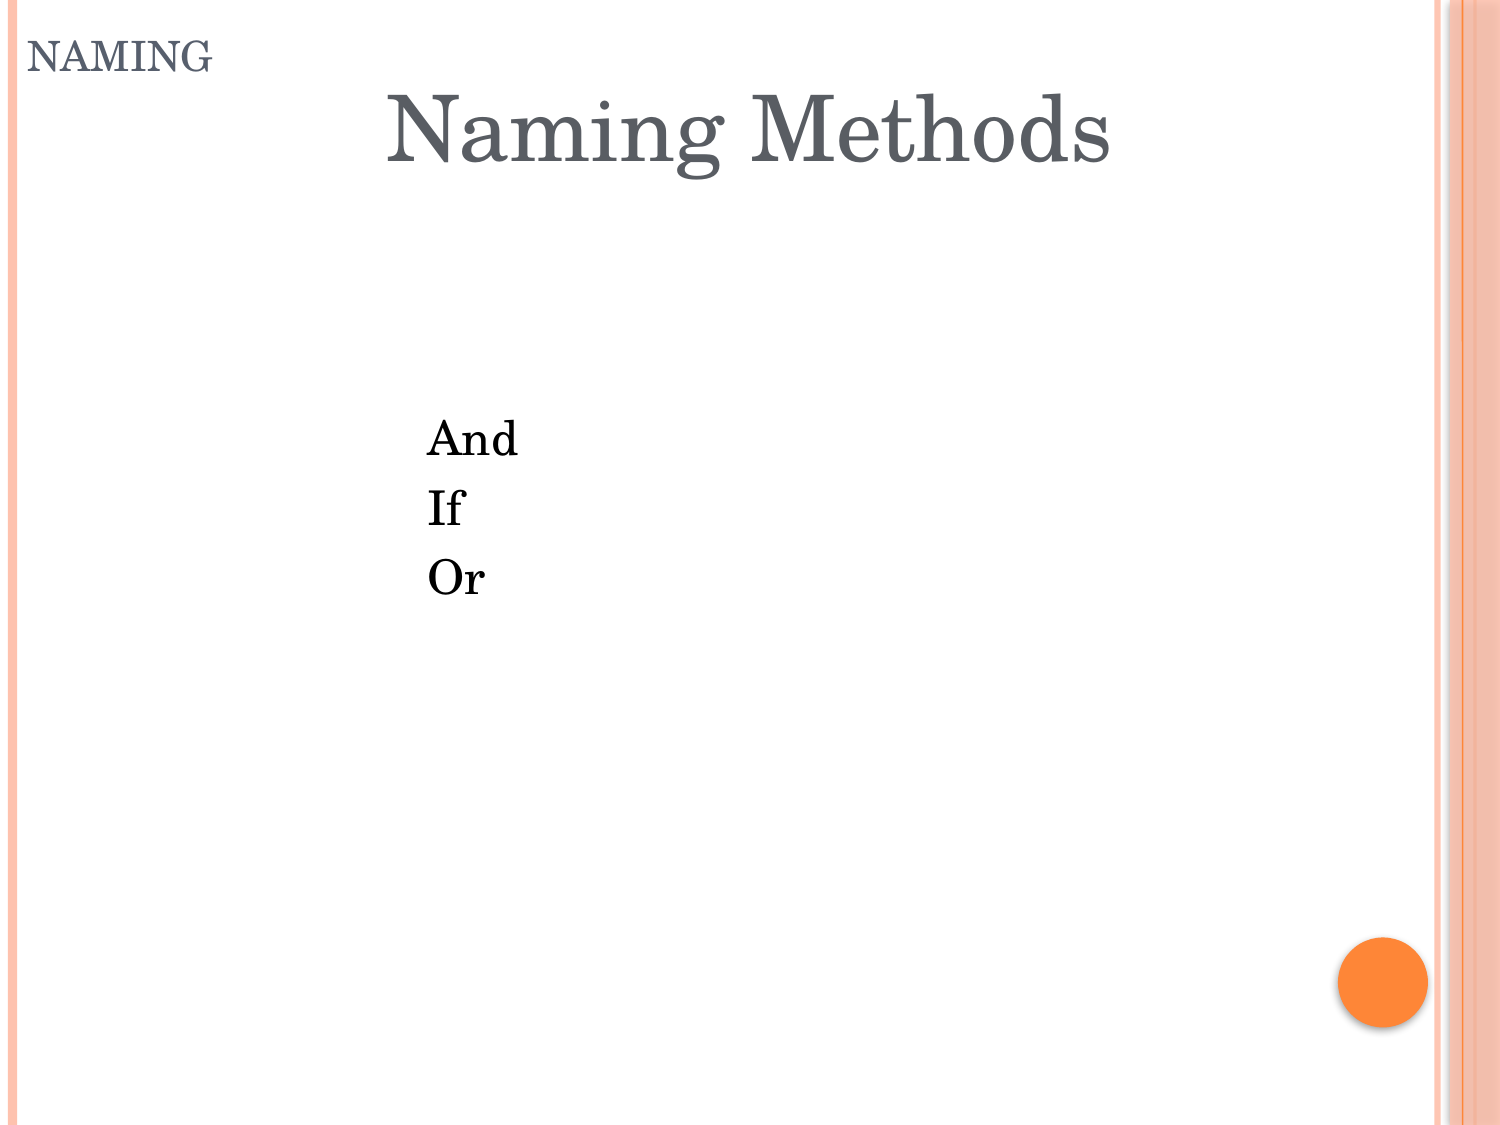

# Naming
Naming Methods

And
If
Or